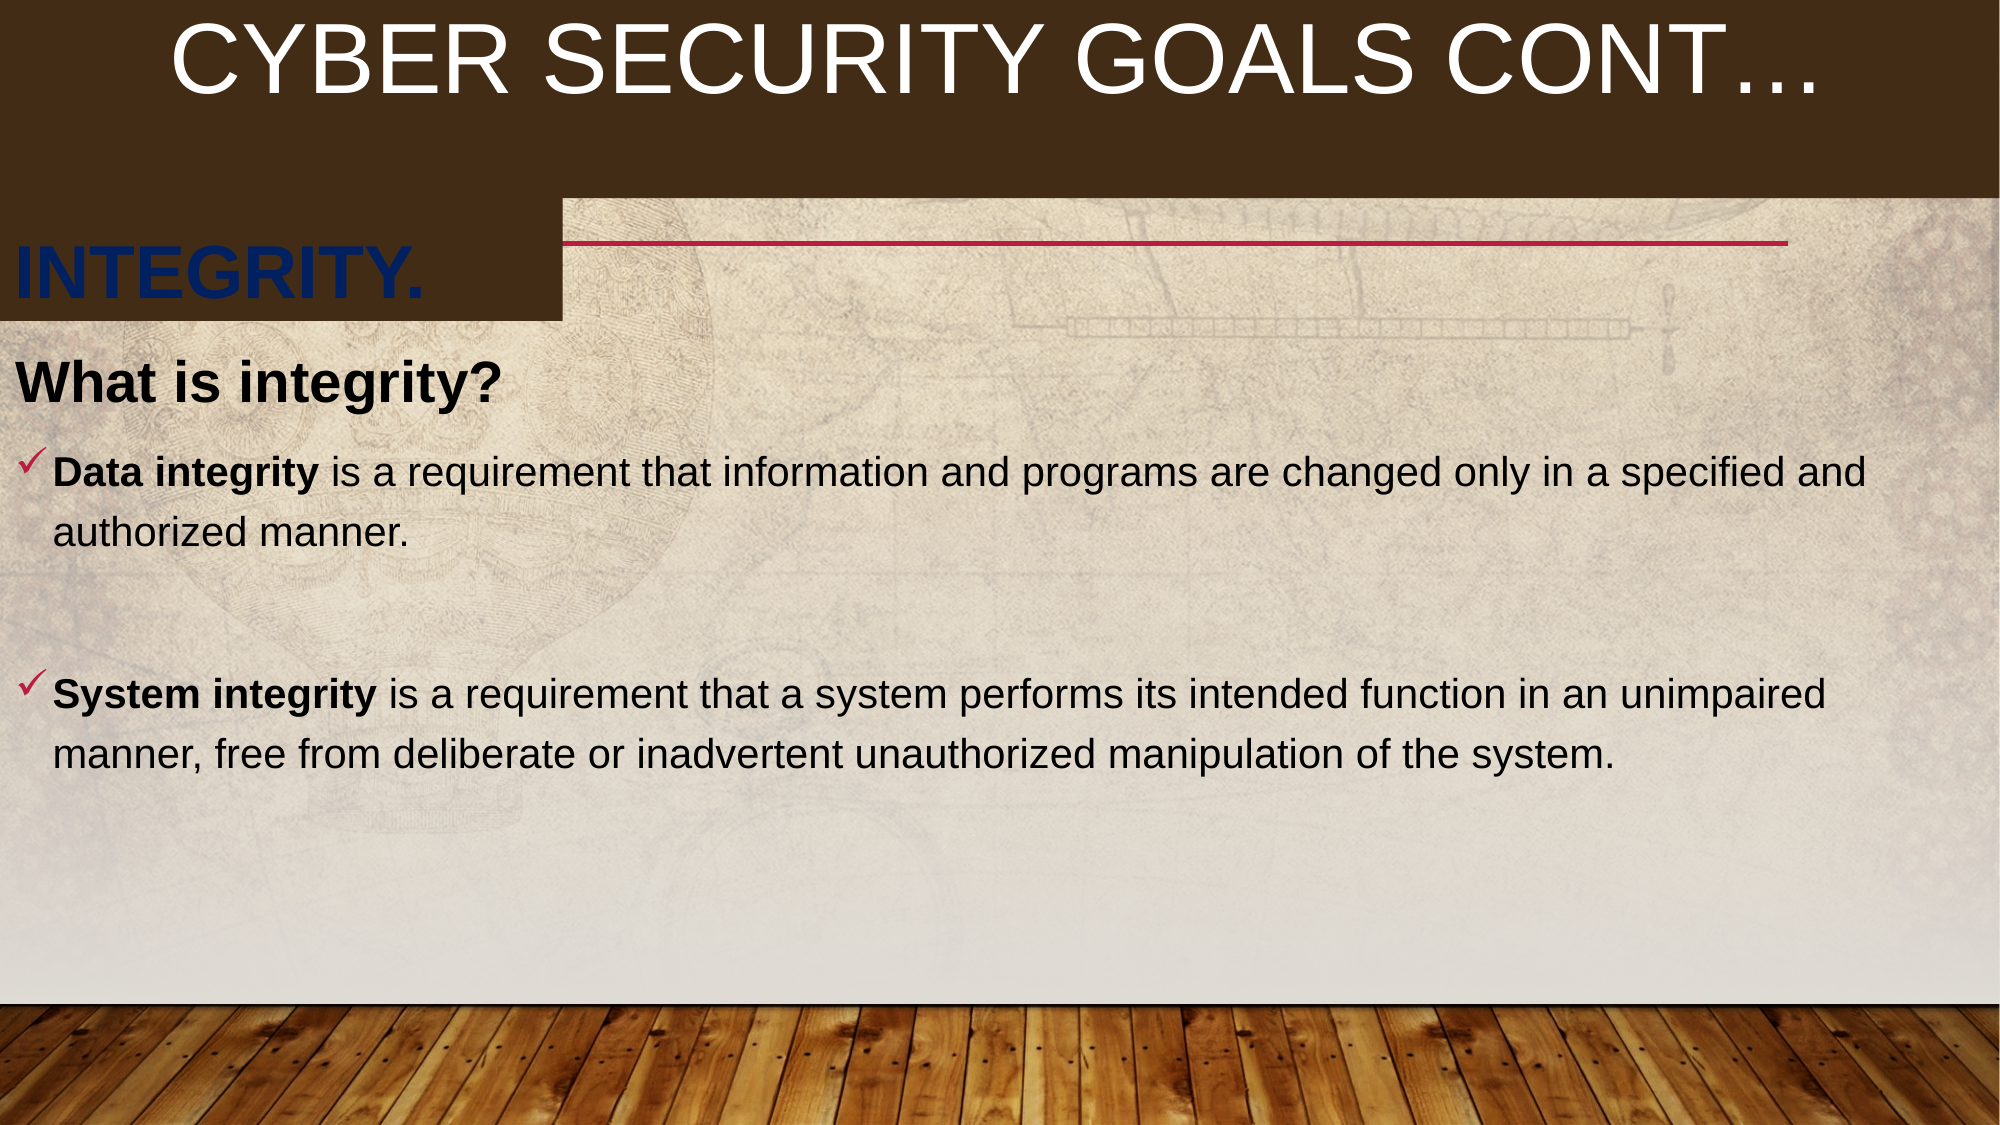

30
# CYBER SECURITY GOALS CONT…
INTEGRITY.
What is integrity?
Data integrity is a requirement that information and programs are changed only in a specified and authorized manner.

System integrity is a requirement that a system performs its intended function in an unimpaired manner, free from deliberate or inadvertent unauthorized manipulation of the system.